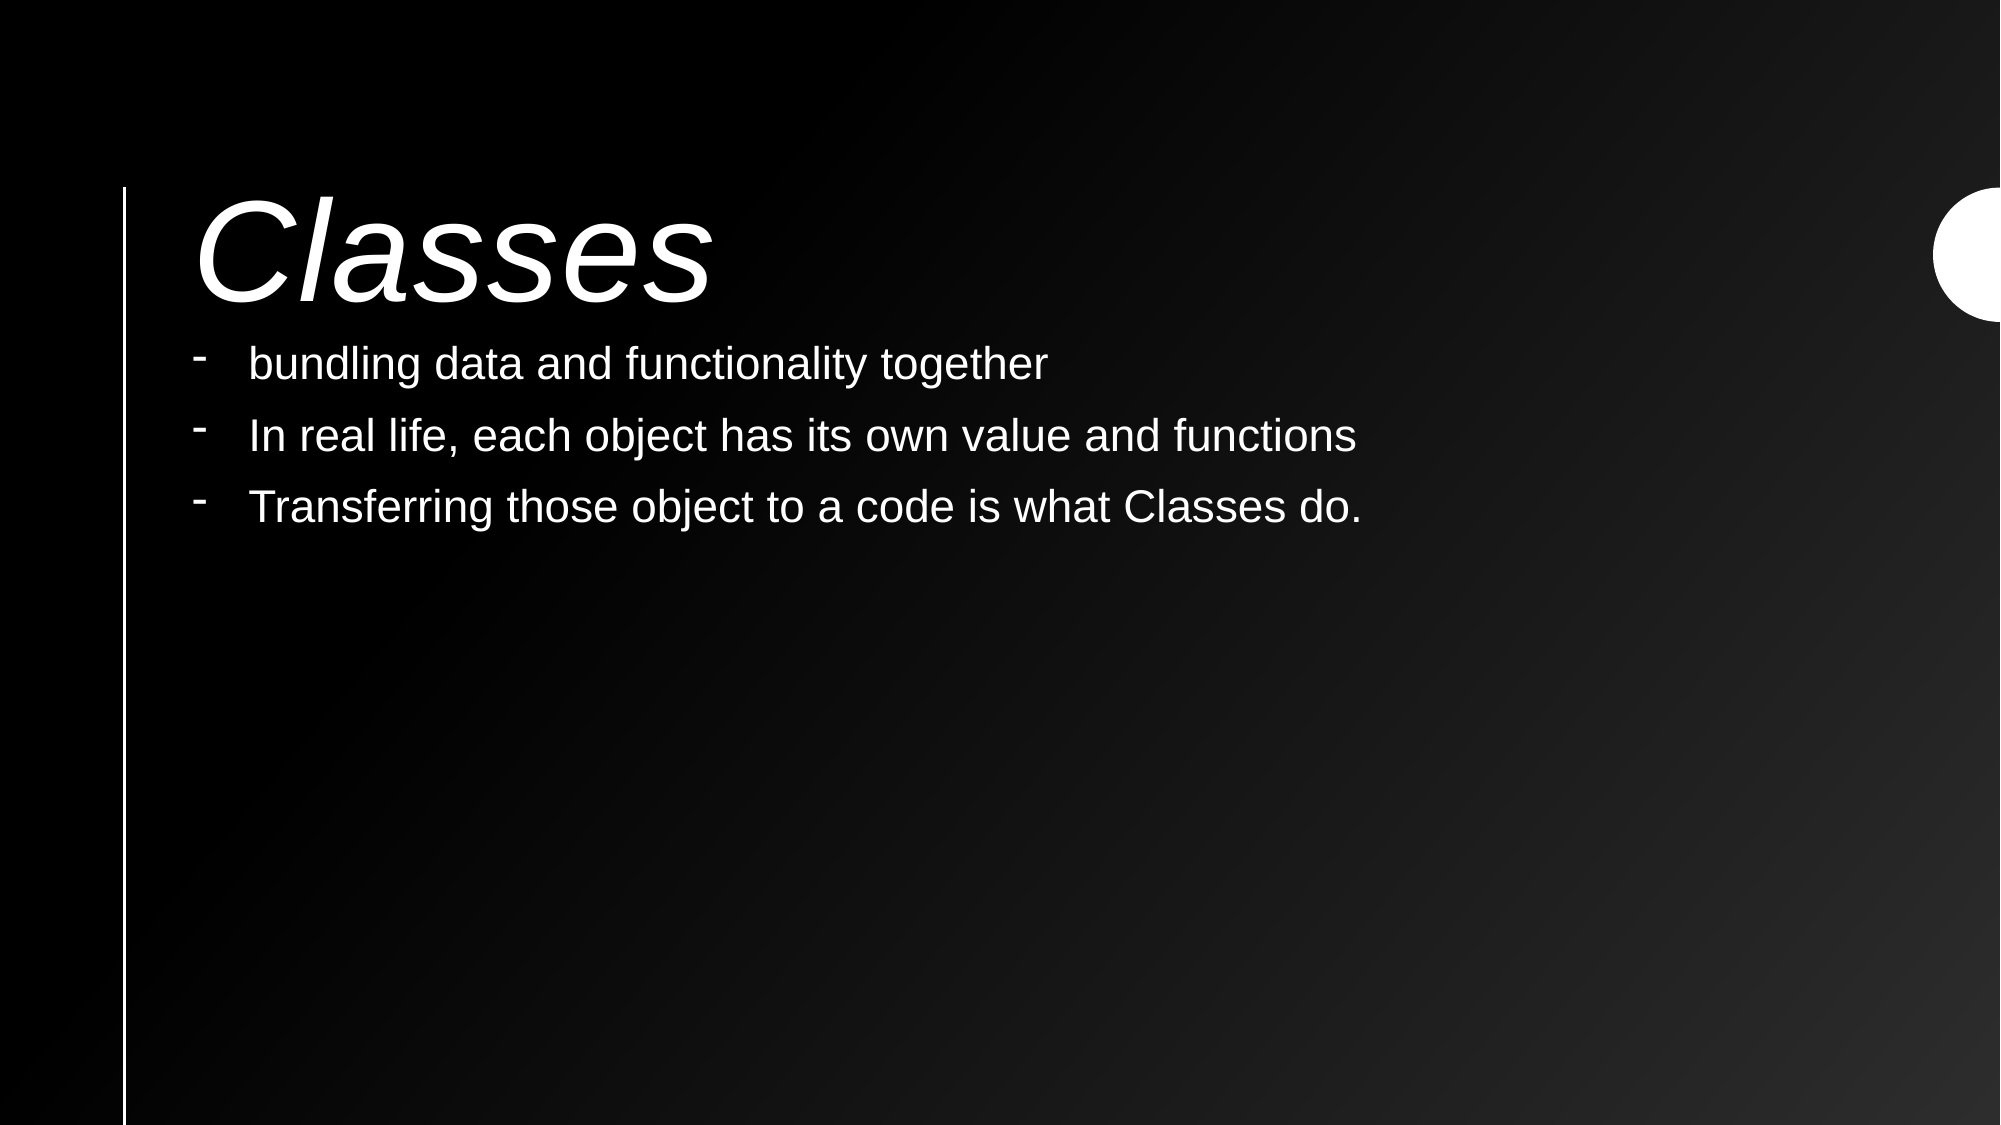

# Classes

bundling data and functionality together
In real life, each object has its own value and functions
Transferring those object to a code is what Classes do.